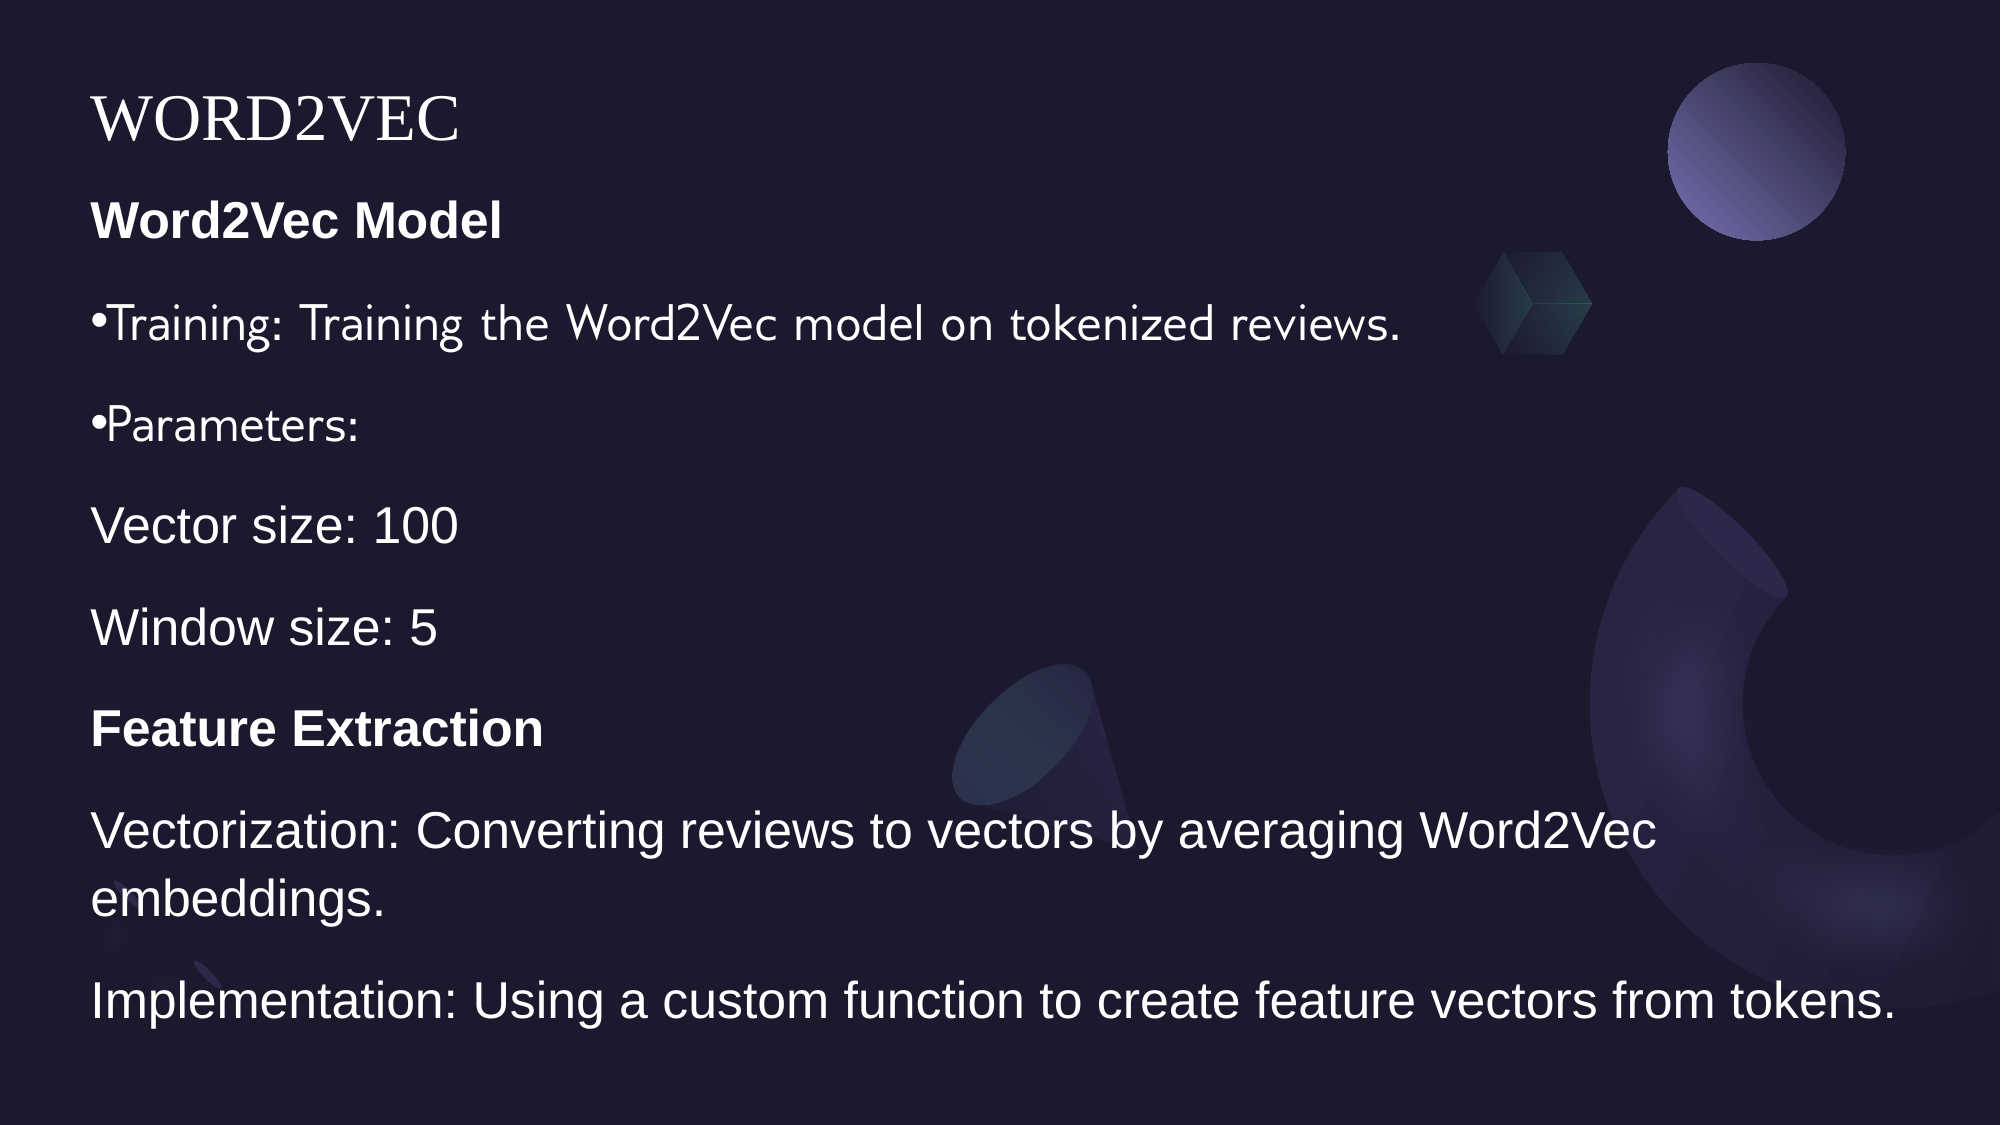

# WORD2VEC
Word2Vec Model
Training: Training the Word2Vec model on tokenized reviews.
Parameters:
Vector size: 100
Window size: 5
Feature Extraction
Vectorization: Converting reviews to vectors by averaging Word2Vec embeddings.
Implementation: Using a custom function to create feature vectors from tokens.